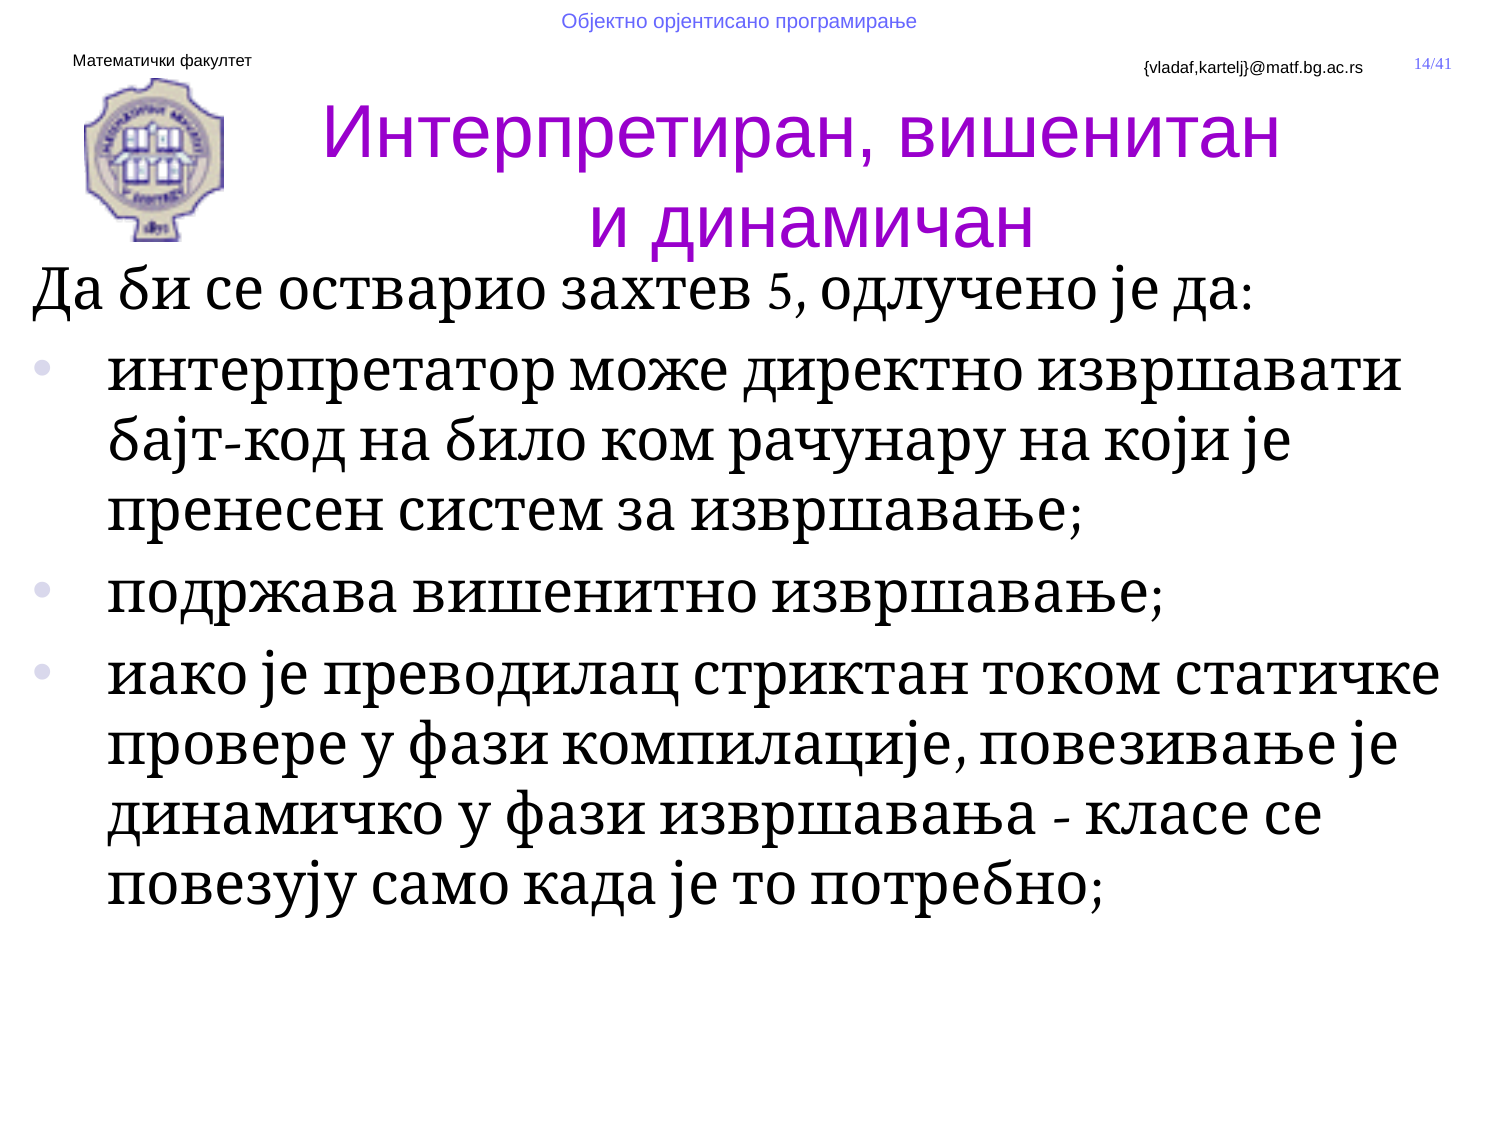

Интерпретиран, вишенитан
и динамичан
Да би се остварио захтев 5, одлучено је да:
интерпретатор може директно извршавати бајт-код на било ком рачунару на који је пренесен систем за извршавање;
подржава вишенитно извршавање;
иако је преводилац стриктан током статичке провере у фази компилације, повезивање је динамичко у фази извршавања - класе се повезују само када је то потребно;